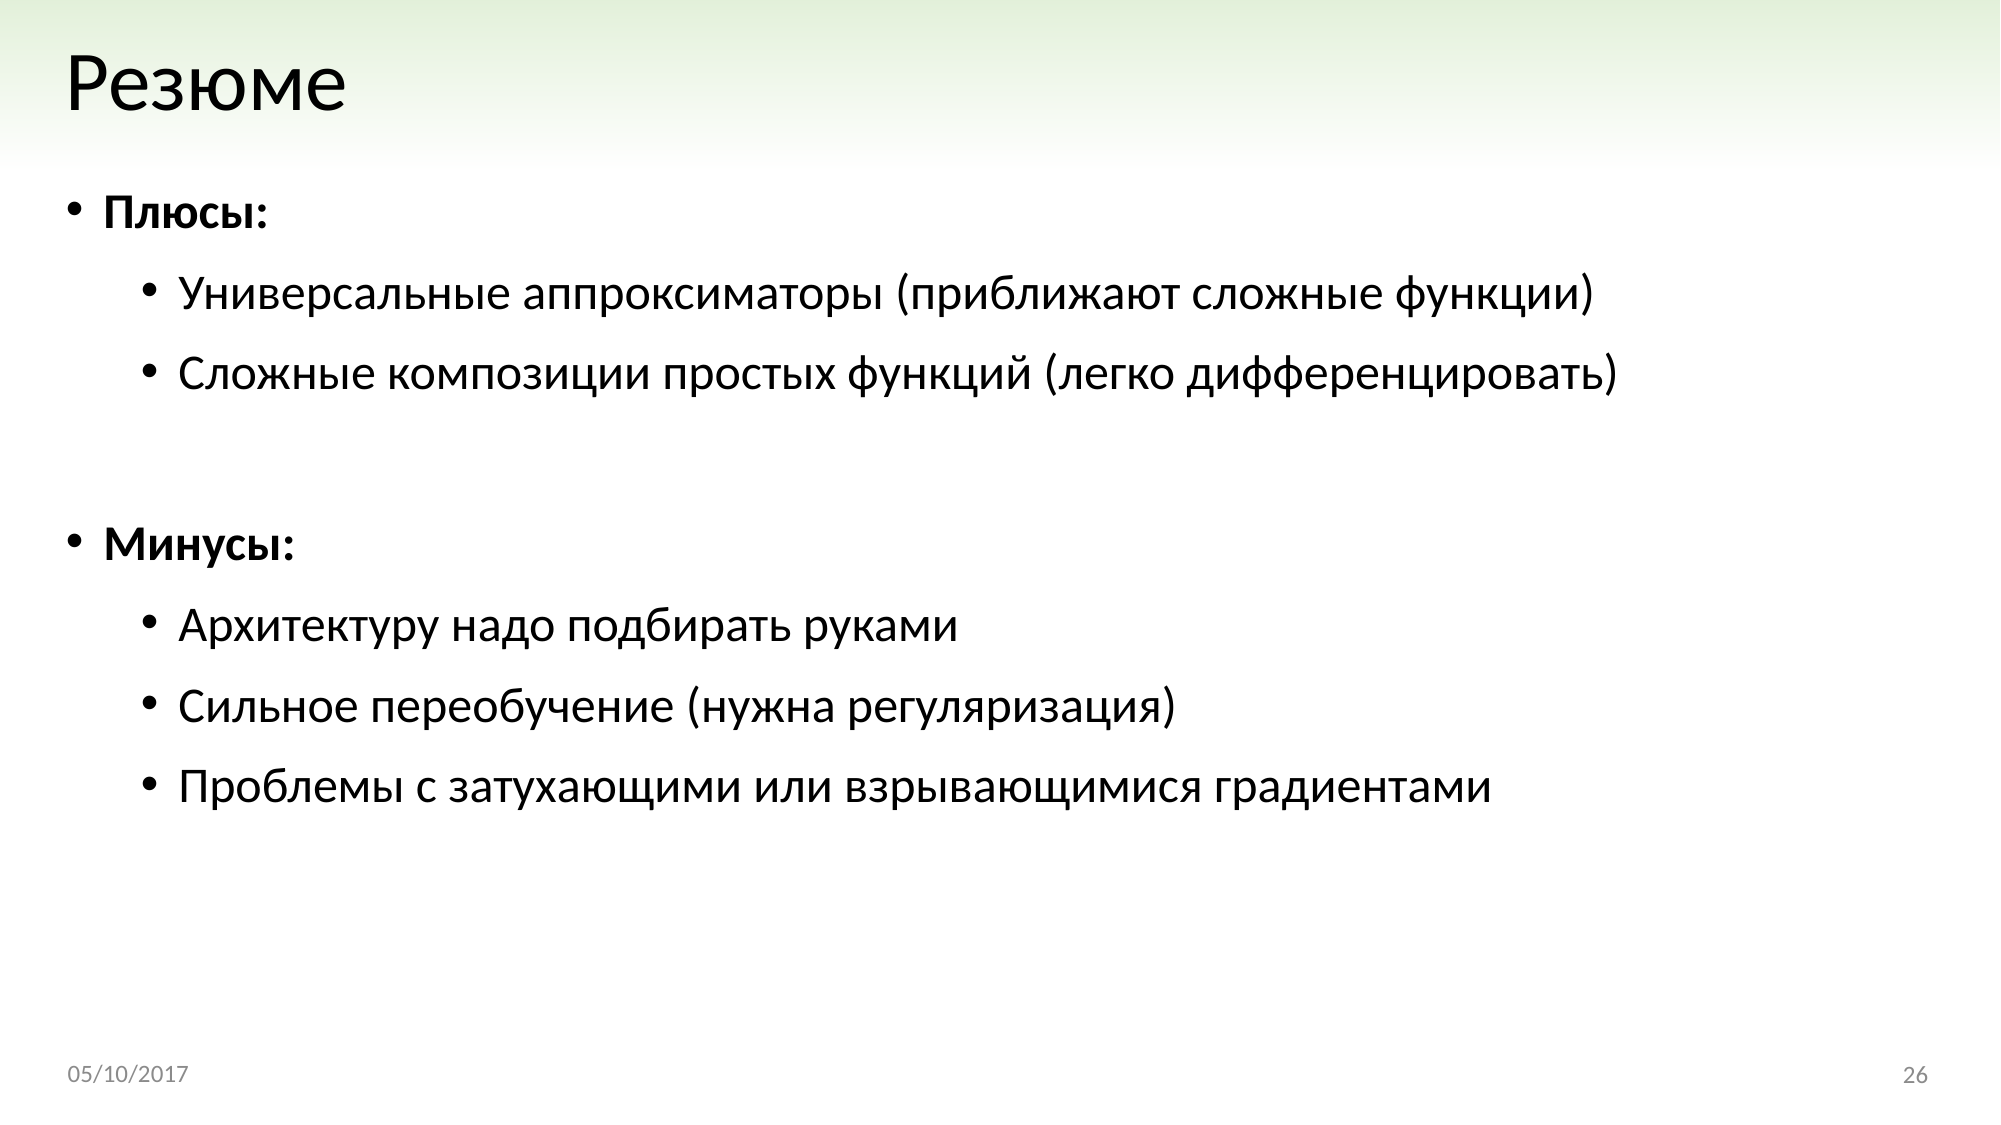

# Резюме
Плюсы:
Универсальные аппроксиматоры (приближают сложные функции)
Сложные композиции простых функций (легко дифференцировать)

Минусы:
Архитектуру надо подбирать руками
Сильное переобучение (нужна регуляризация)
Проблемы с затухающими или взрывающимися градиентами

05/10/2017
26